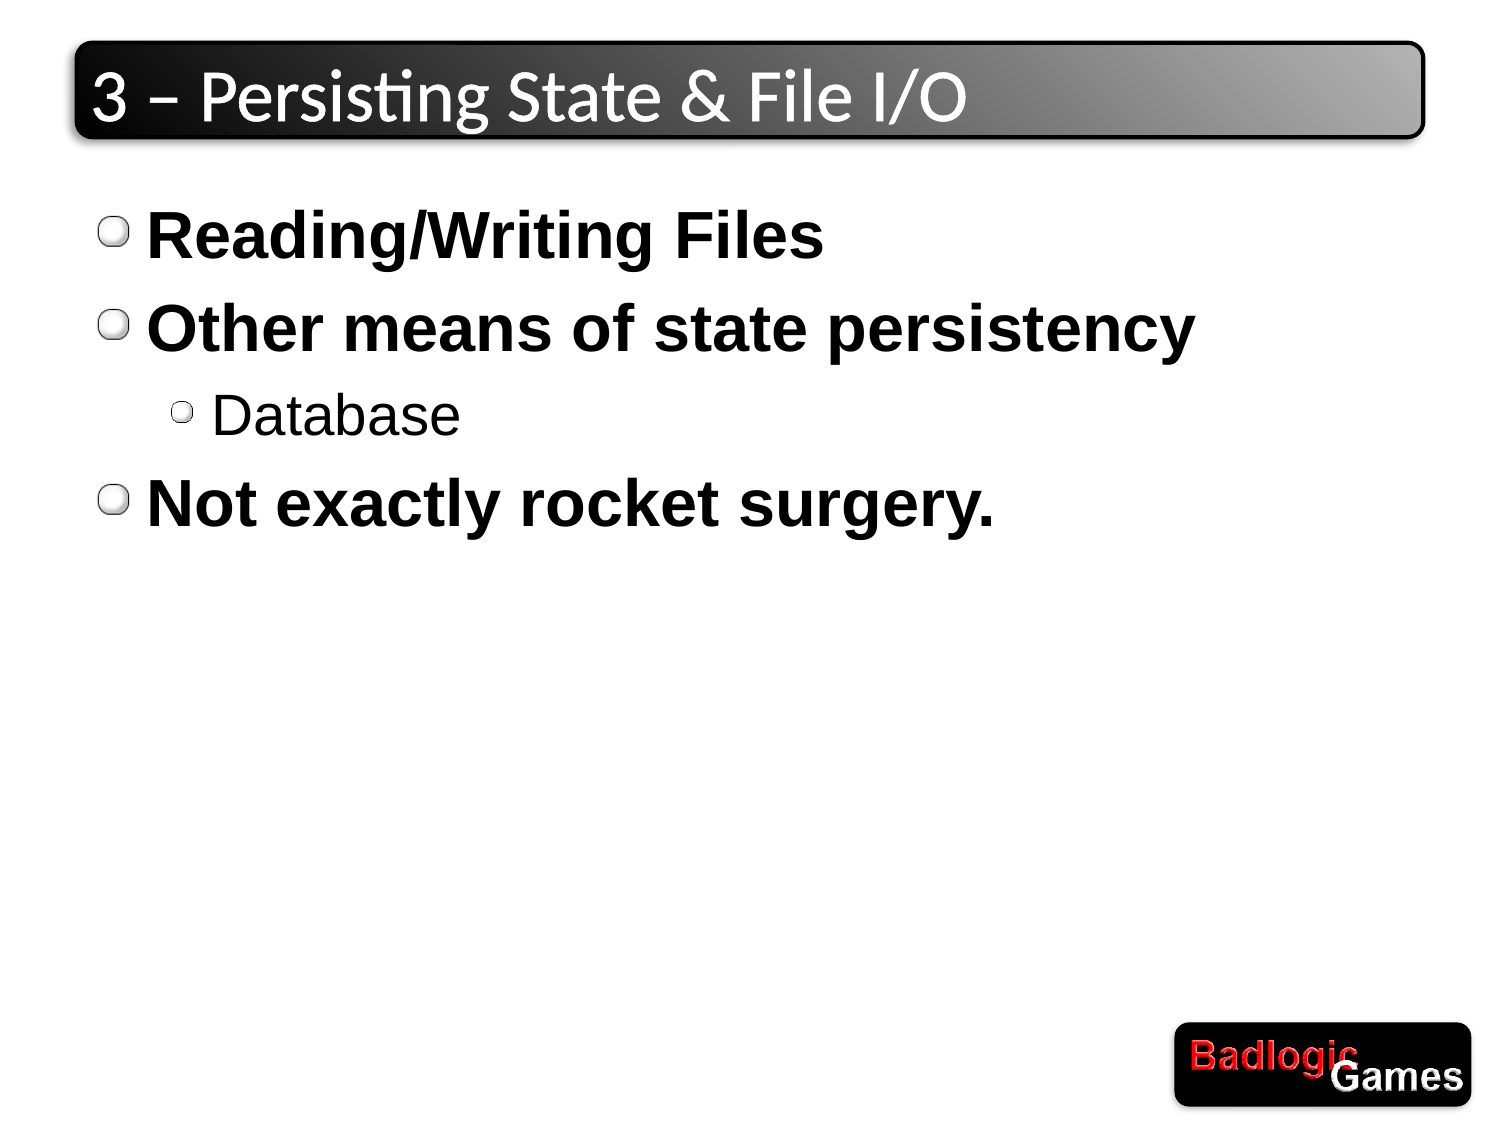

# 3 – Persisting State & File I/O
Reading/Writing Files
Other means of state persistency
Database
Not exactly rocket surgery.